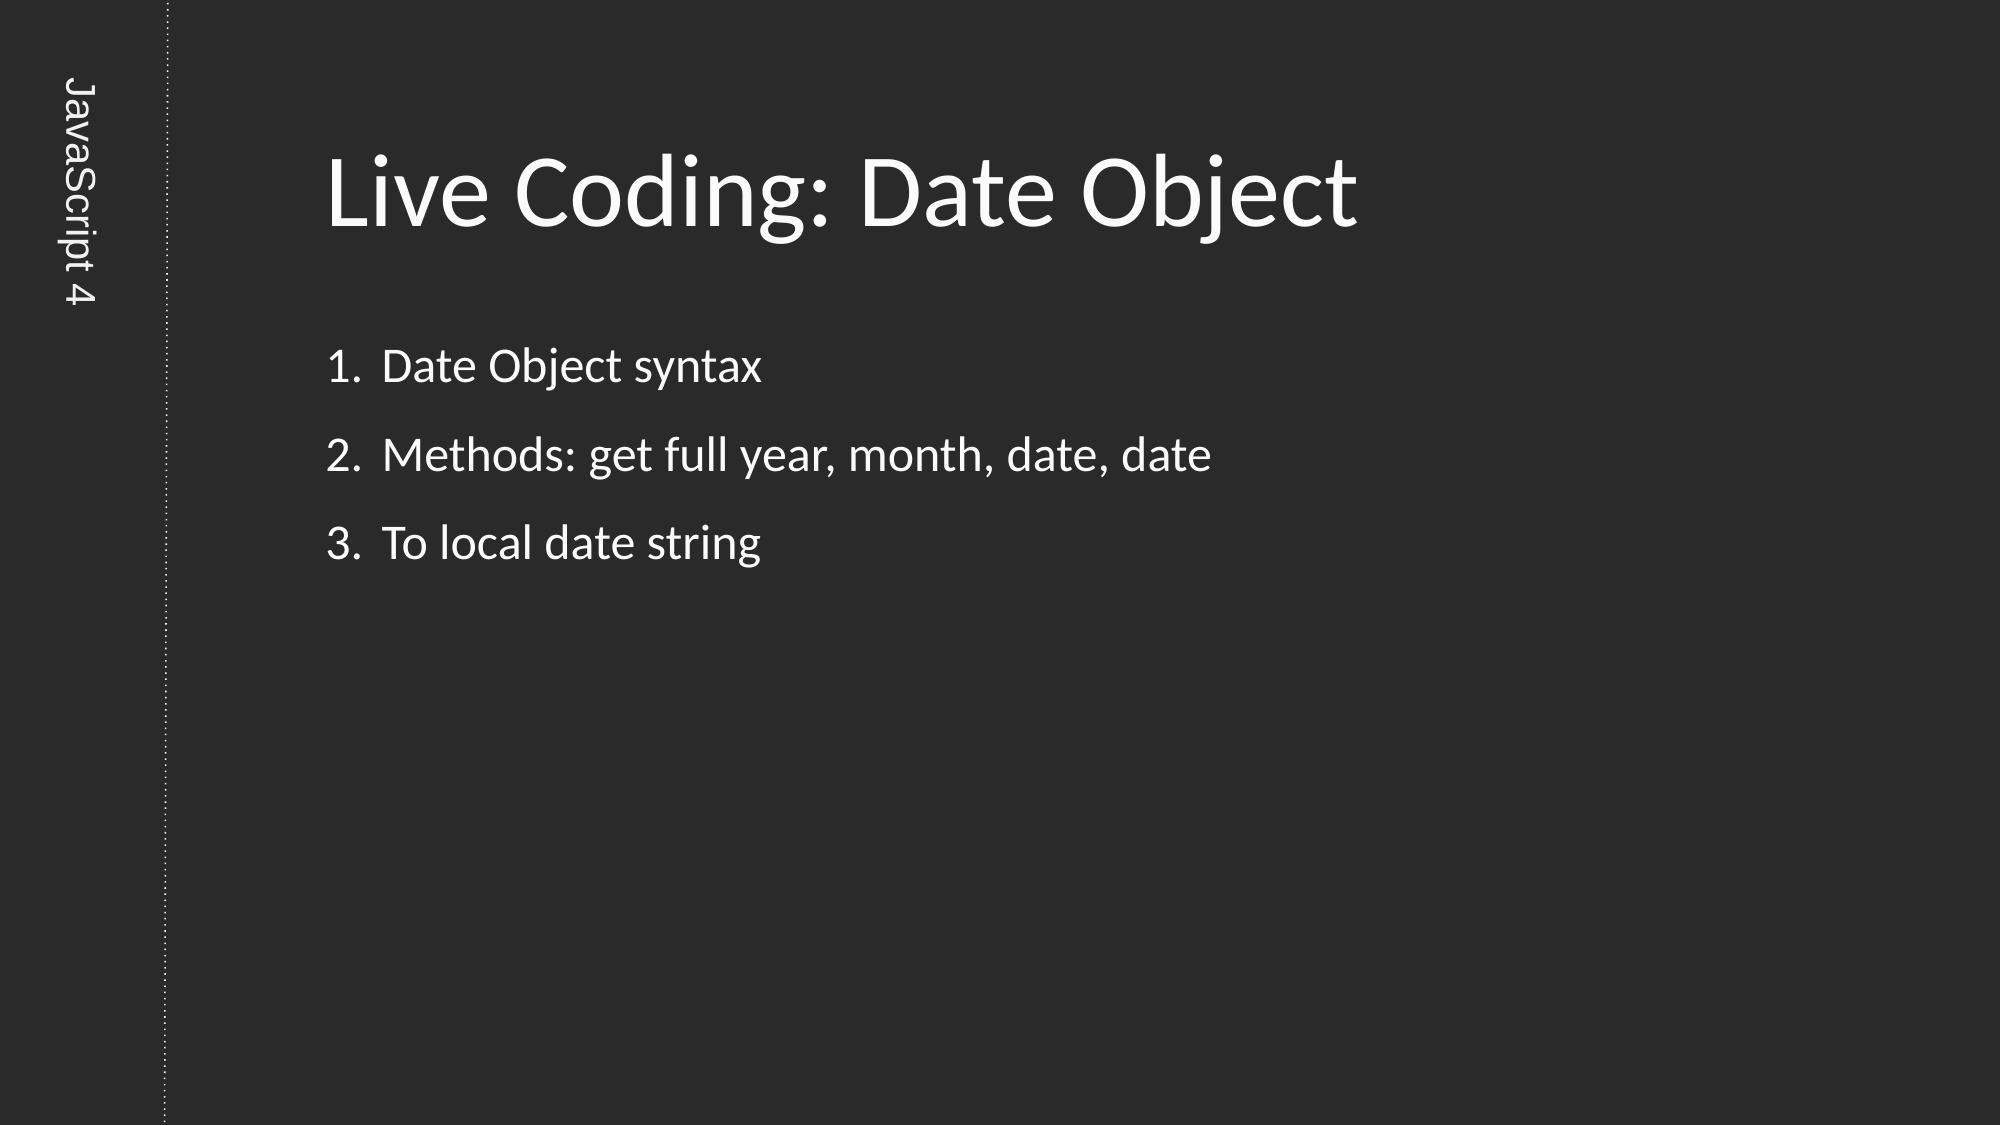

# Live Coding: Date Object
Date Object syntax
Methods: get full year, month, date, date
To local date string